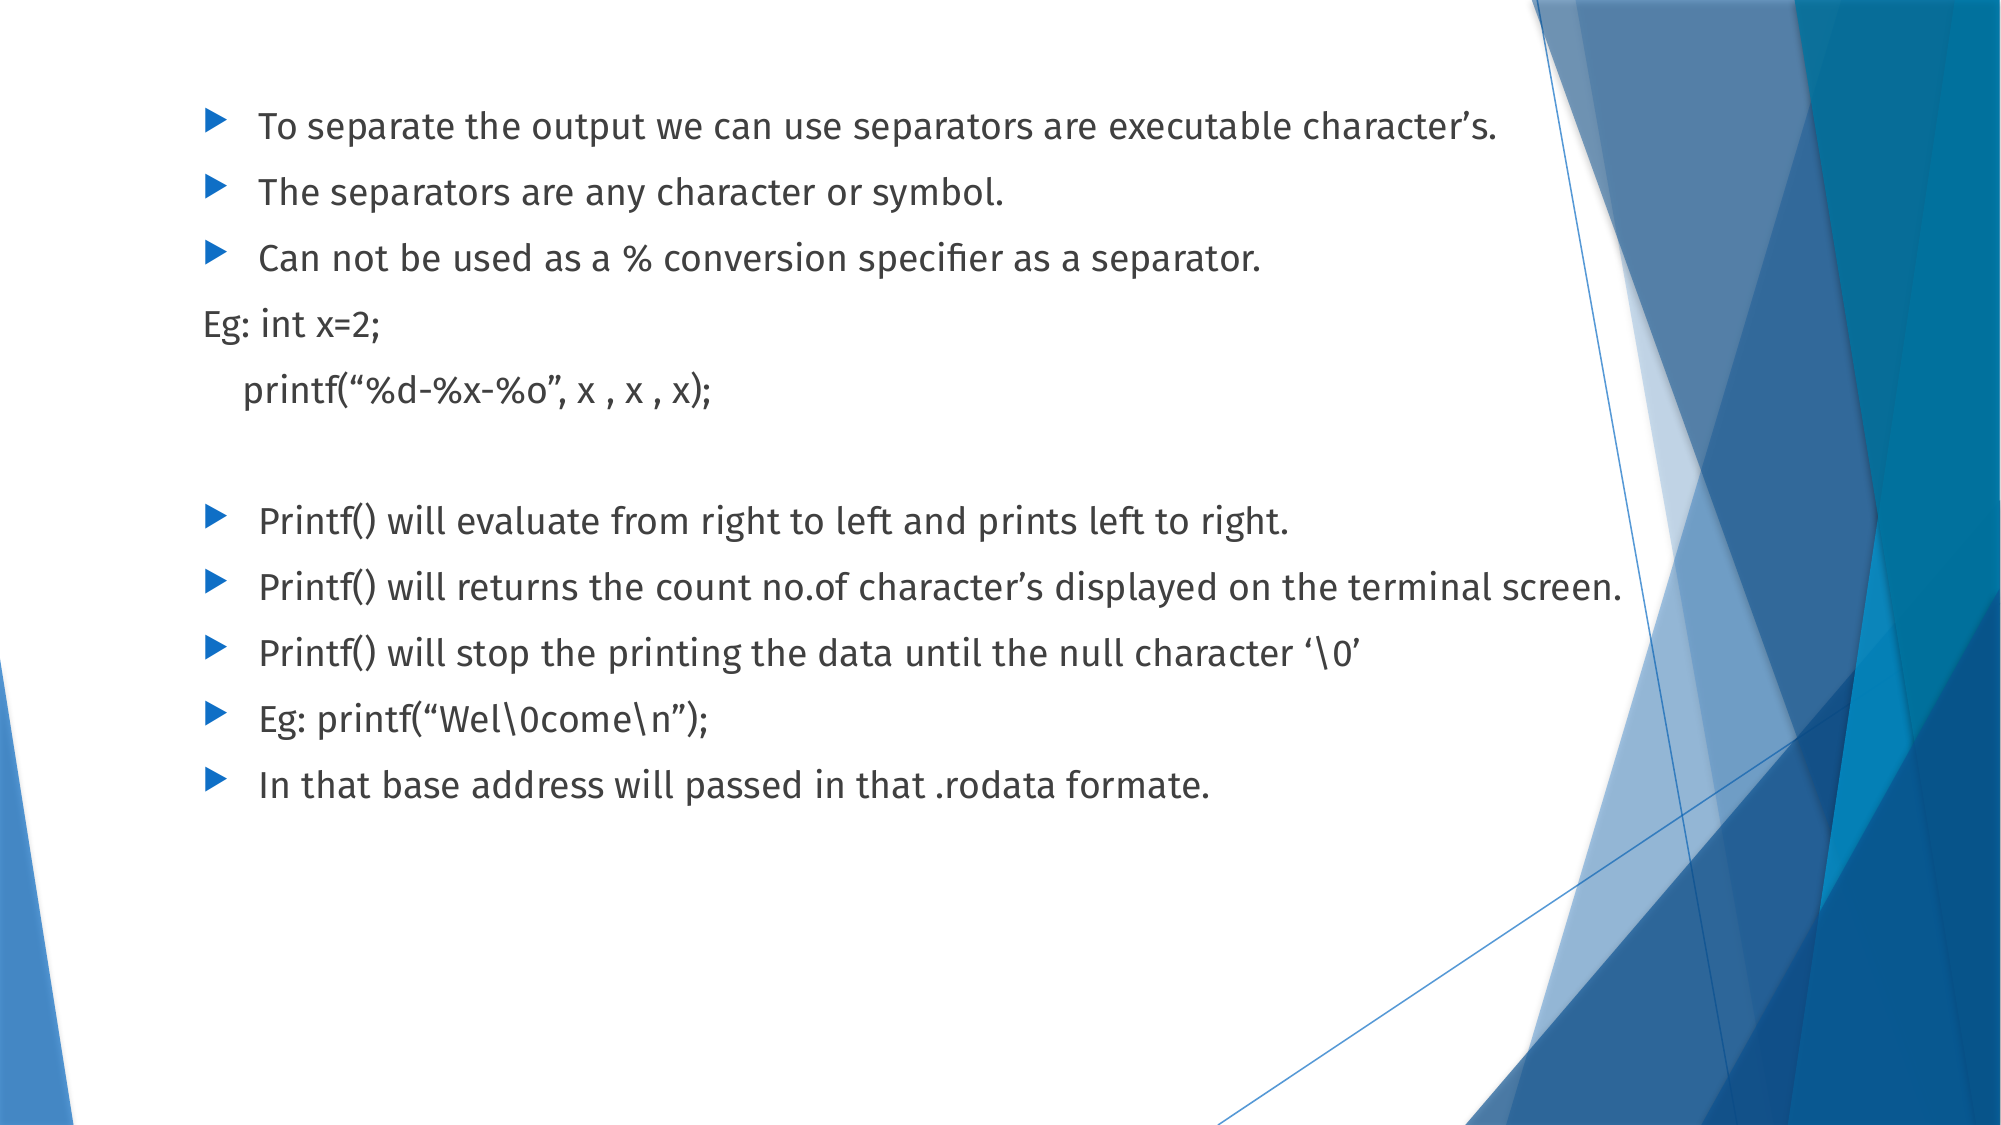

To separate the output we can use separators are executable character’s.
The separators are any character or symbol.
Can not be used as a % conversion specifier as a separator.
Eg: int x=2;
    printf(“%d-%x-%o”, x , x , x);

Printf() will evaluate from right to left and prints left to right.
Printf() will returns the count no.of character’s displayed on the terminal screen.
Printf() will stop the printing the data until the null character ‘\0’
Eg: printf(“Wel\0come\n”);
In that base address will passed in that .rodata formate.